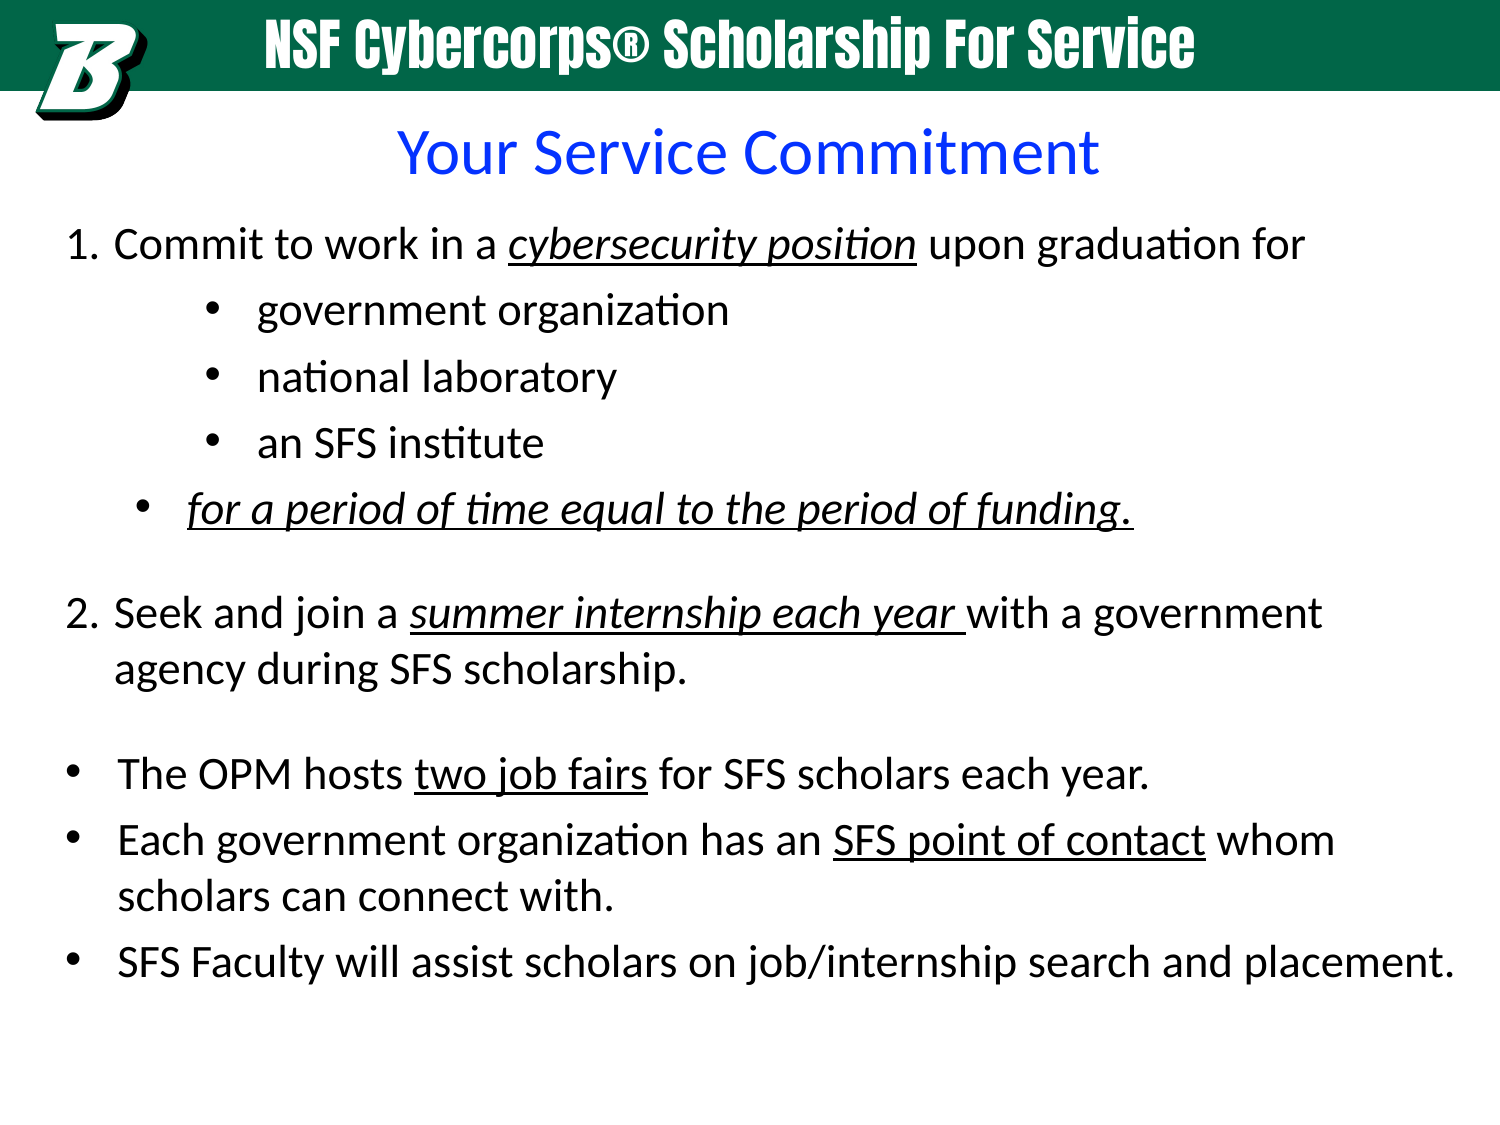

# Your Service Commitment
Commit to work in a cybersecurity position upon graduation for
government organization
national laboratory
an SFS institute
for a period of time equal to the period of funding.

Seek and join a summer internship each year with a government agency during SFS scholarship.

The OPM hosts two job fairs for SFS scholars each year.
Each government organization has an SFS point of contact whom scholars can connect with.
SFS Faculty will assist scholars on job/internship search and placement.